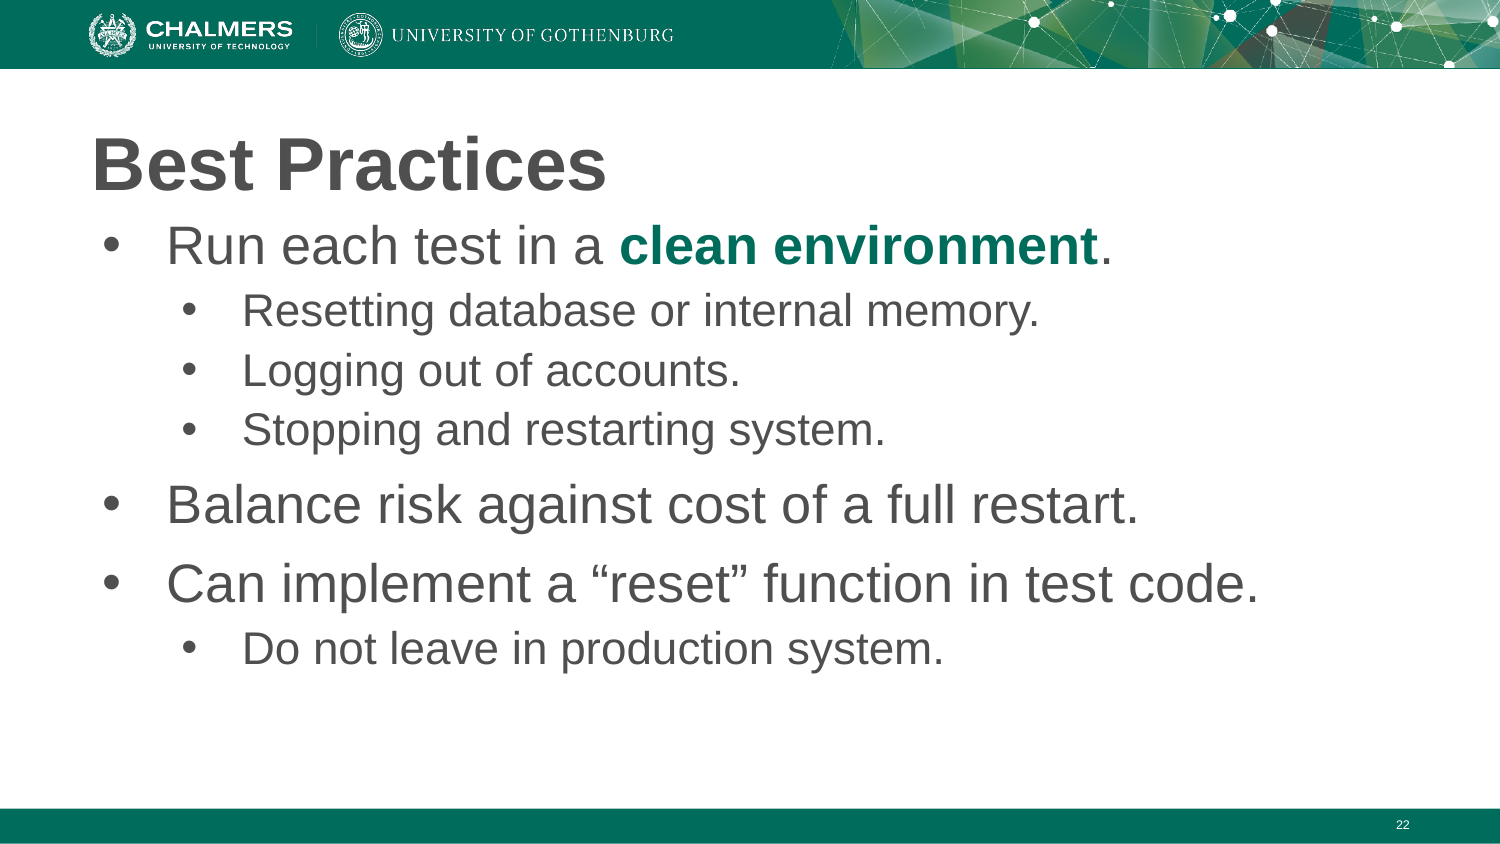

# Best Practices
Run each test in a clean environment.
Resetting database or internal memory.
Logging out of accounts.
Stopping and restarting system.
Balance risk against cost of a full restart.
Can implement a “reset” function in test code.
Do not leave in production system.
22